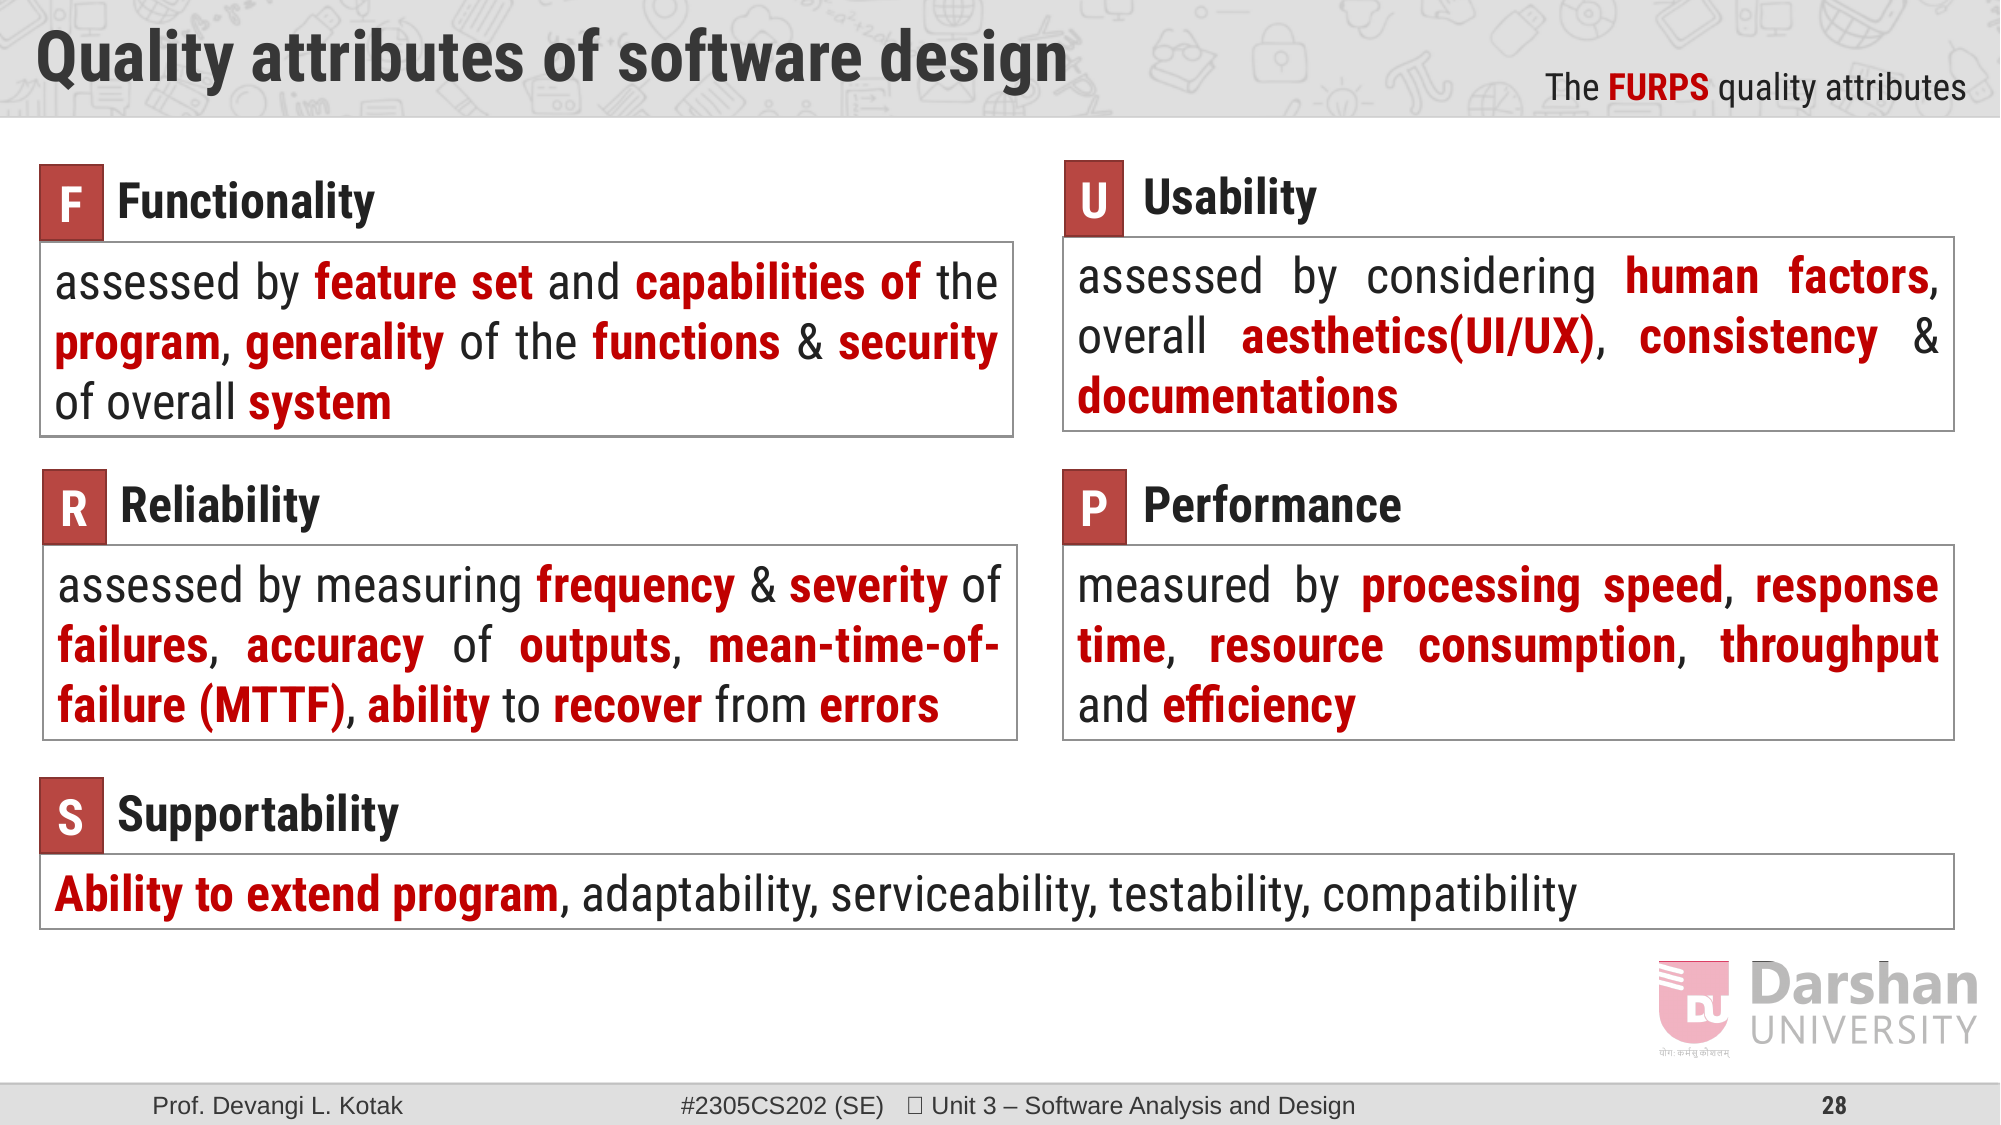

# Quality attributes of software design
The FURPS quality attributes
Usability
Functionality
U
F
assessed by considering human factors, overall aesthetics(UI/UX), consistency & documentations
assessed by feature set and capabilities of the program, generality of the functions & security of overall system
Reliability
Performance
R
P
assessed by measuring frequency & severity of failures, accuracy of outputs, mean-time-of-failure (MTTF), ability to recover from errors
measured by processing speed, response time, resource consumption, throughput and efficiency
Supportability
S
Ability to extend program, adaptability, serviceability, testability, compatibility